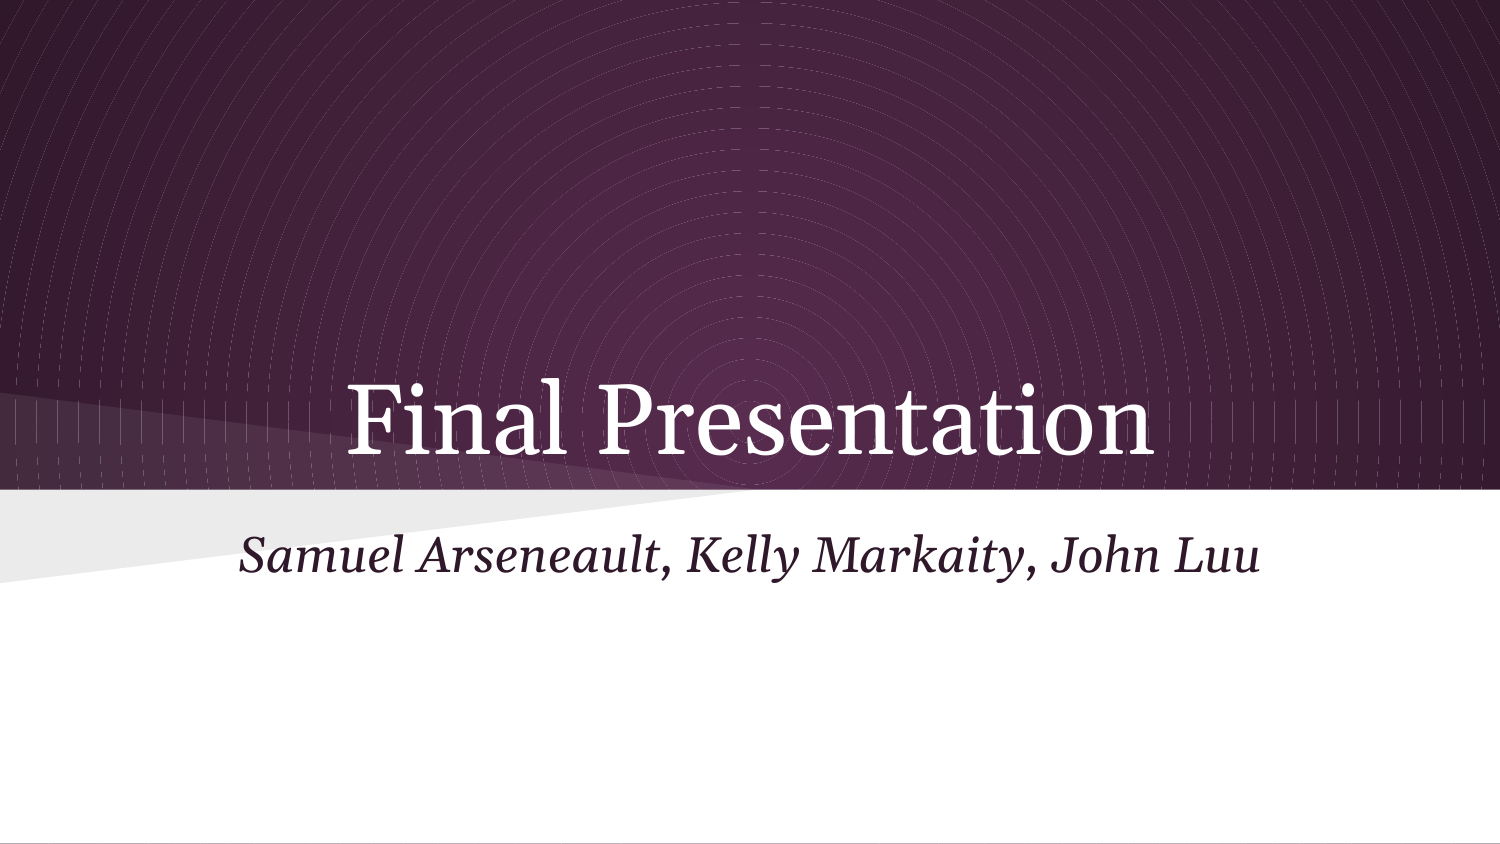

# Final Presentation
Samuel Arseneault, Kelly Markaity, John Luu